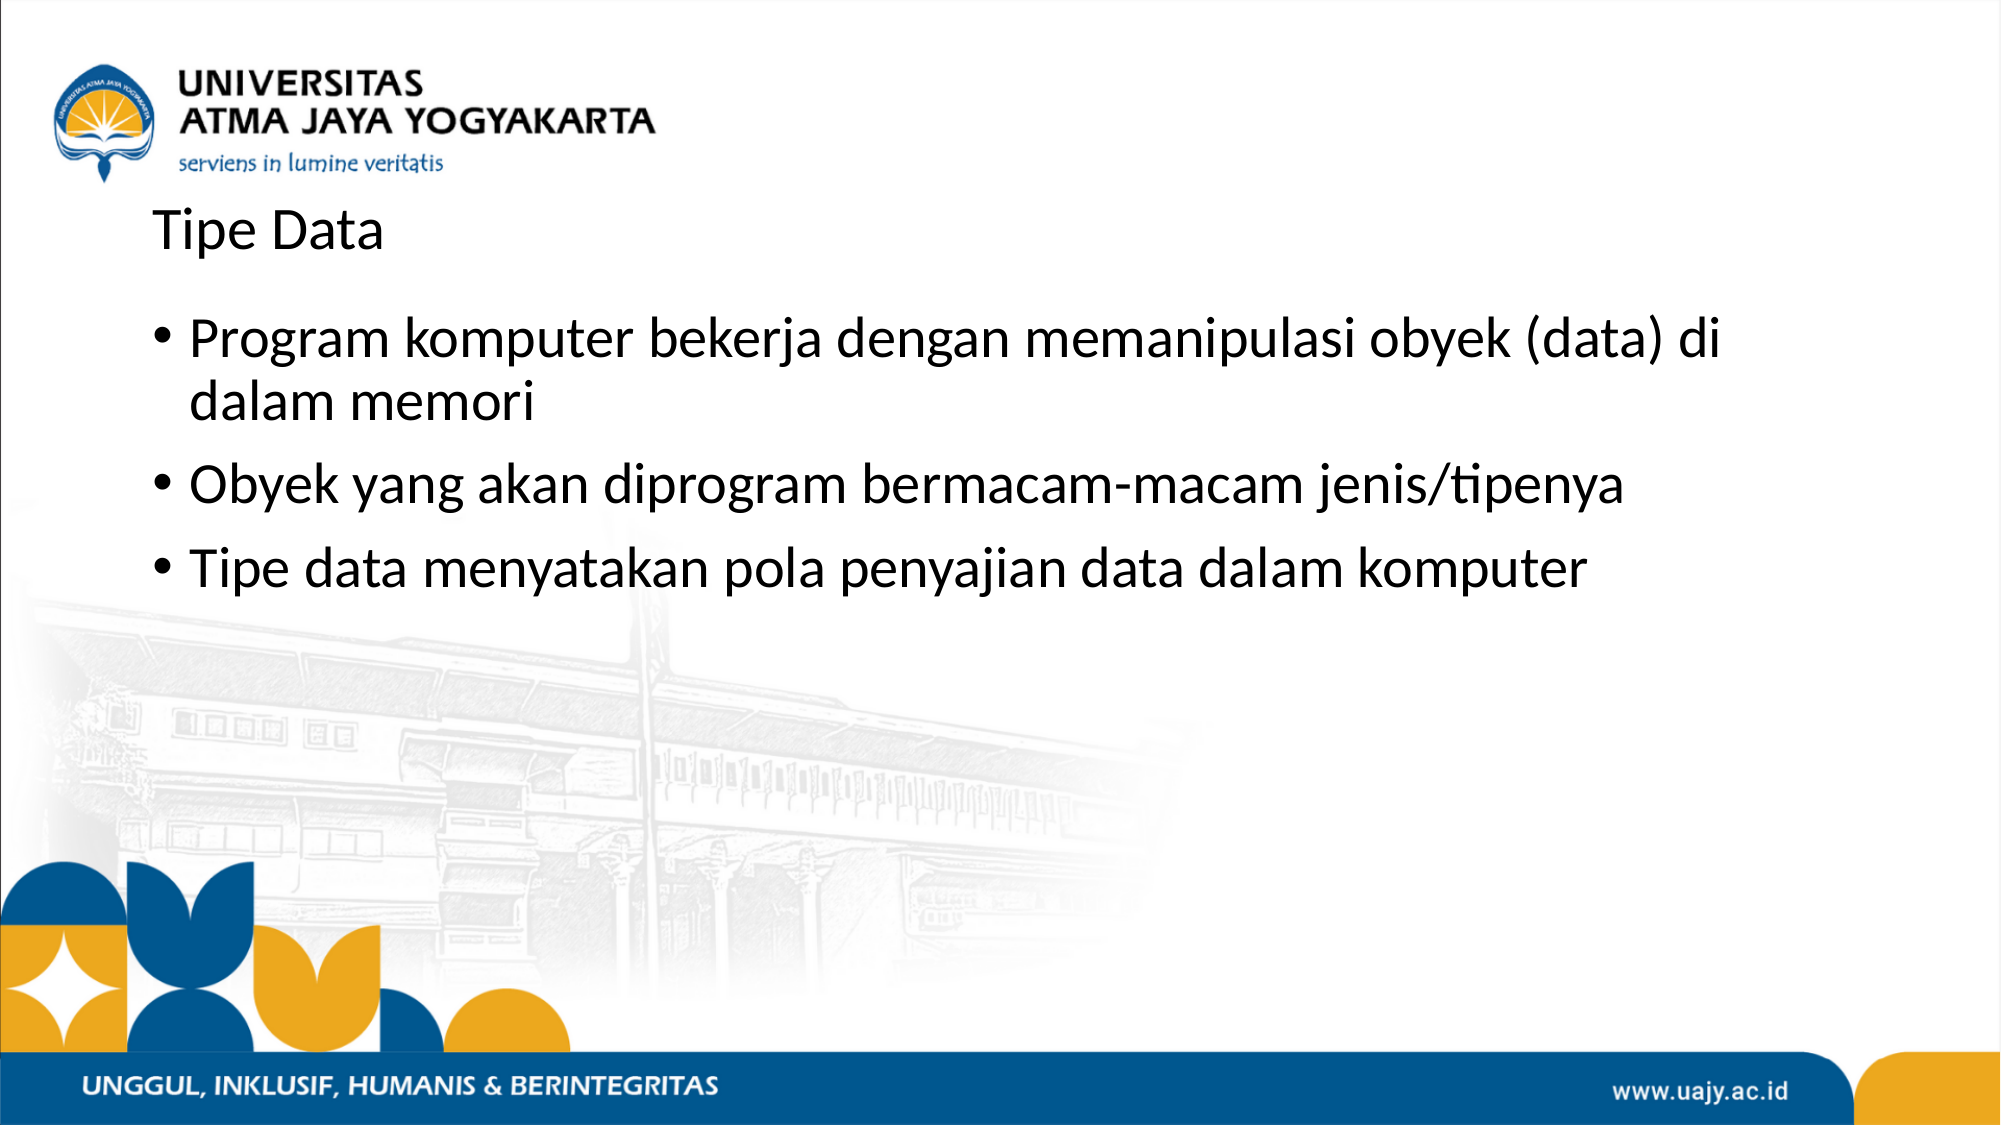

# Tipe Data
Program komputer bekerja dengan memanipulasi obyek (data) di dalam memori
Obyek yang akan diprogram bermacam-macam jenis/tipenya
Tipe data menyatakan pola penyajian data dalam komputer